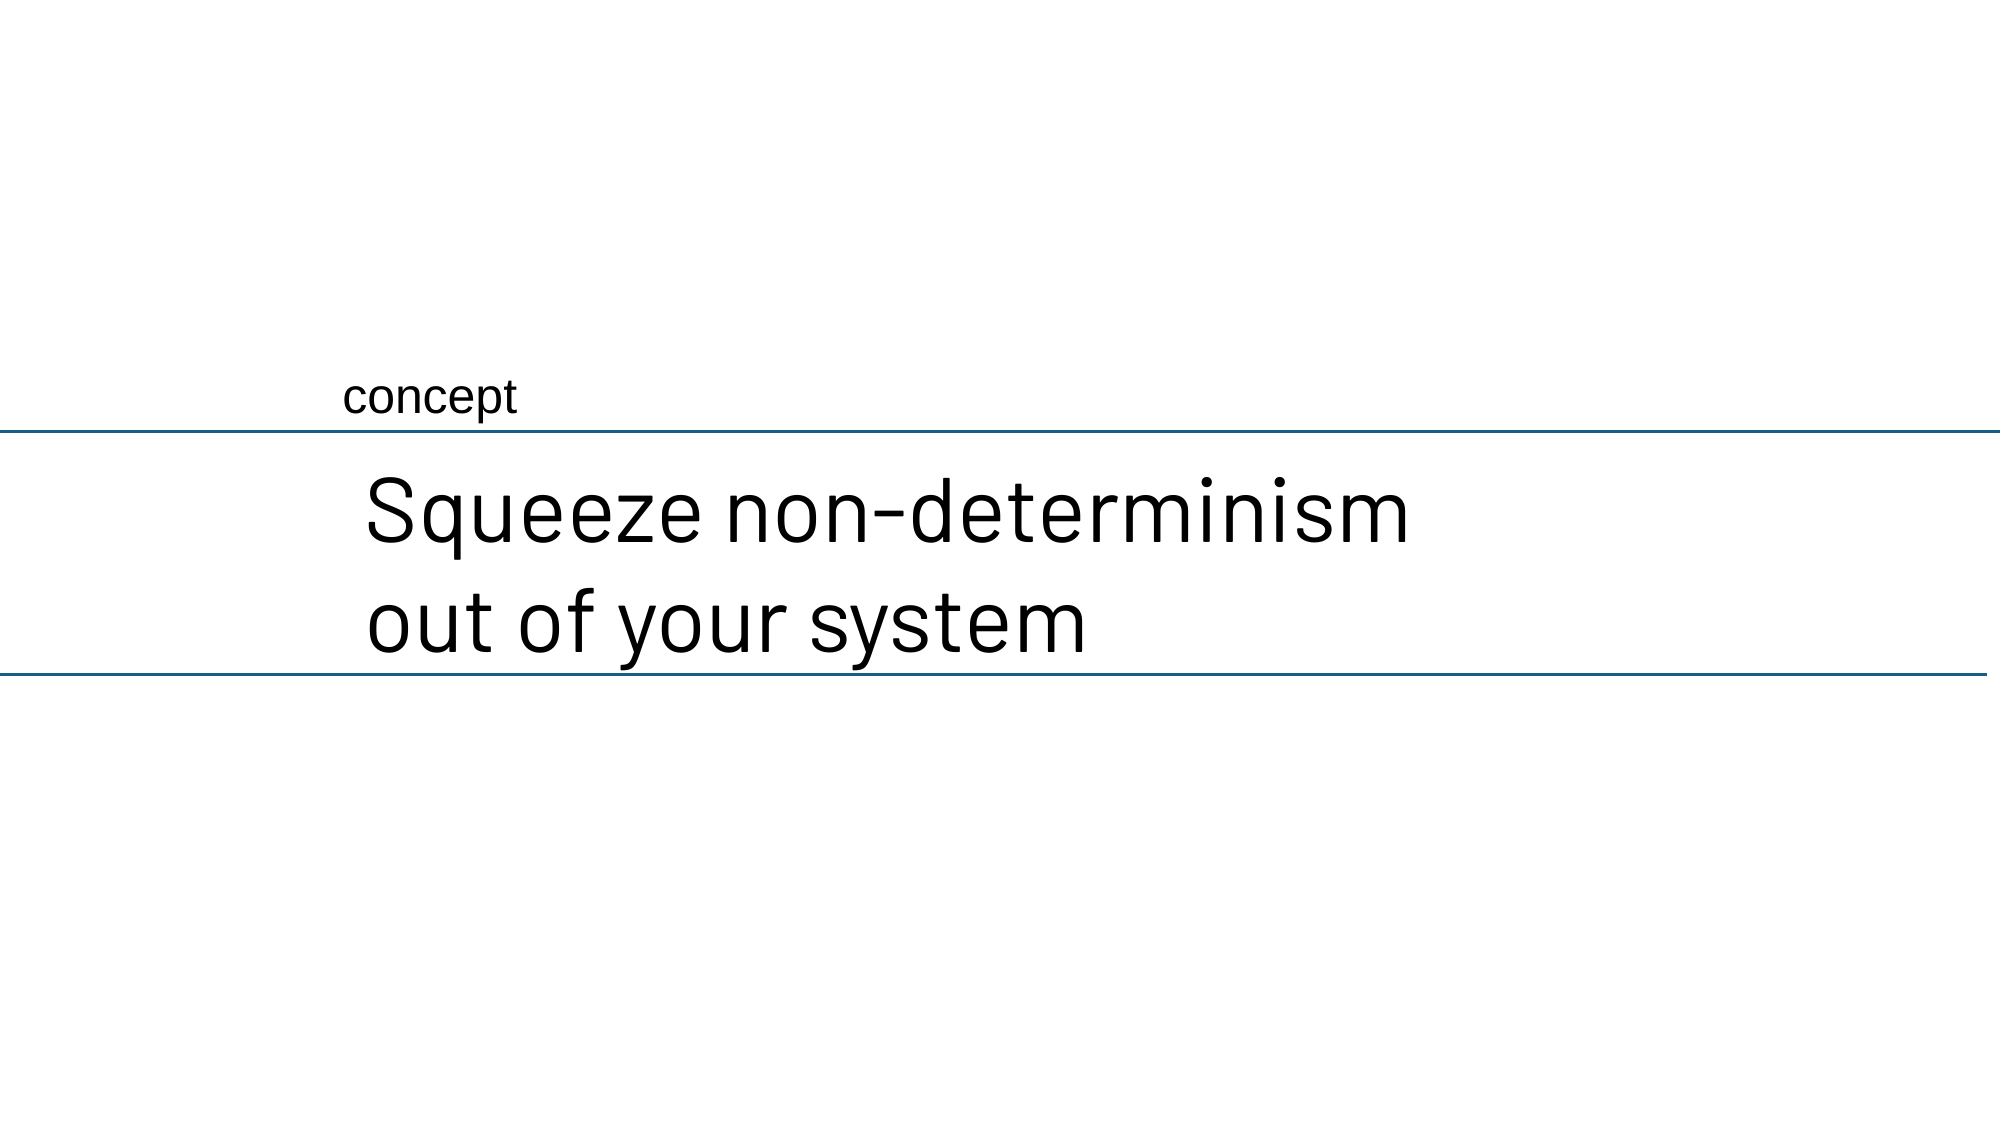

concept
Squeeze non-determinism
out of your system